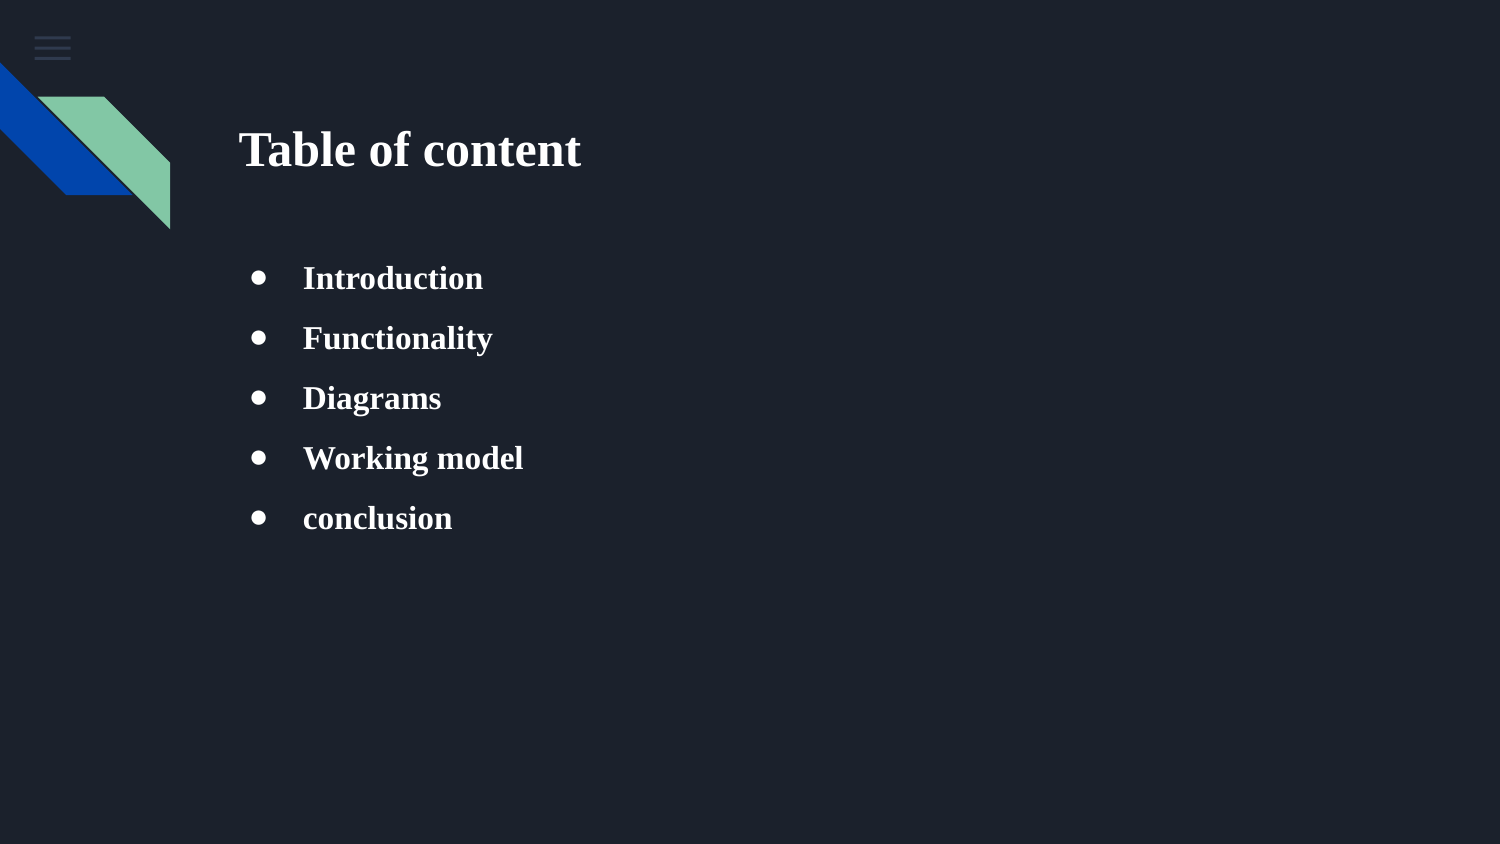

# Table of content
Introduction
Functionality
Diagrams
Working model
conclusion